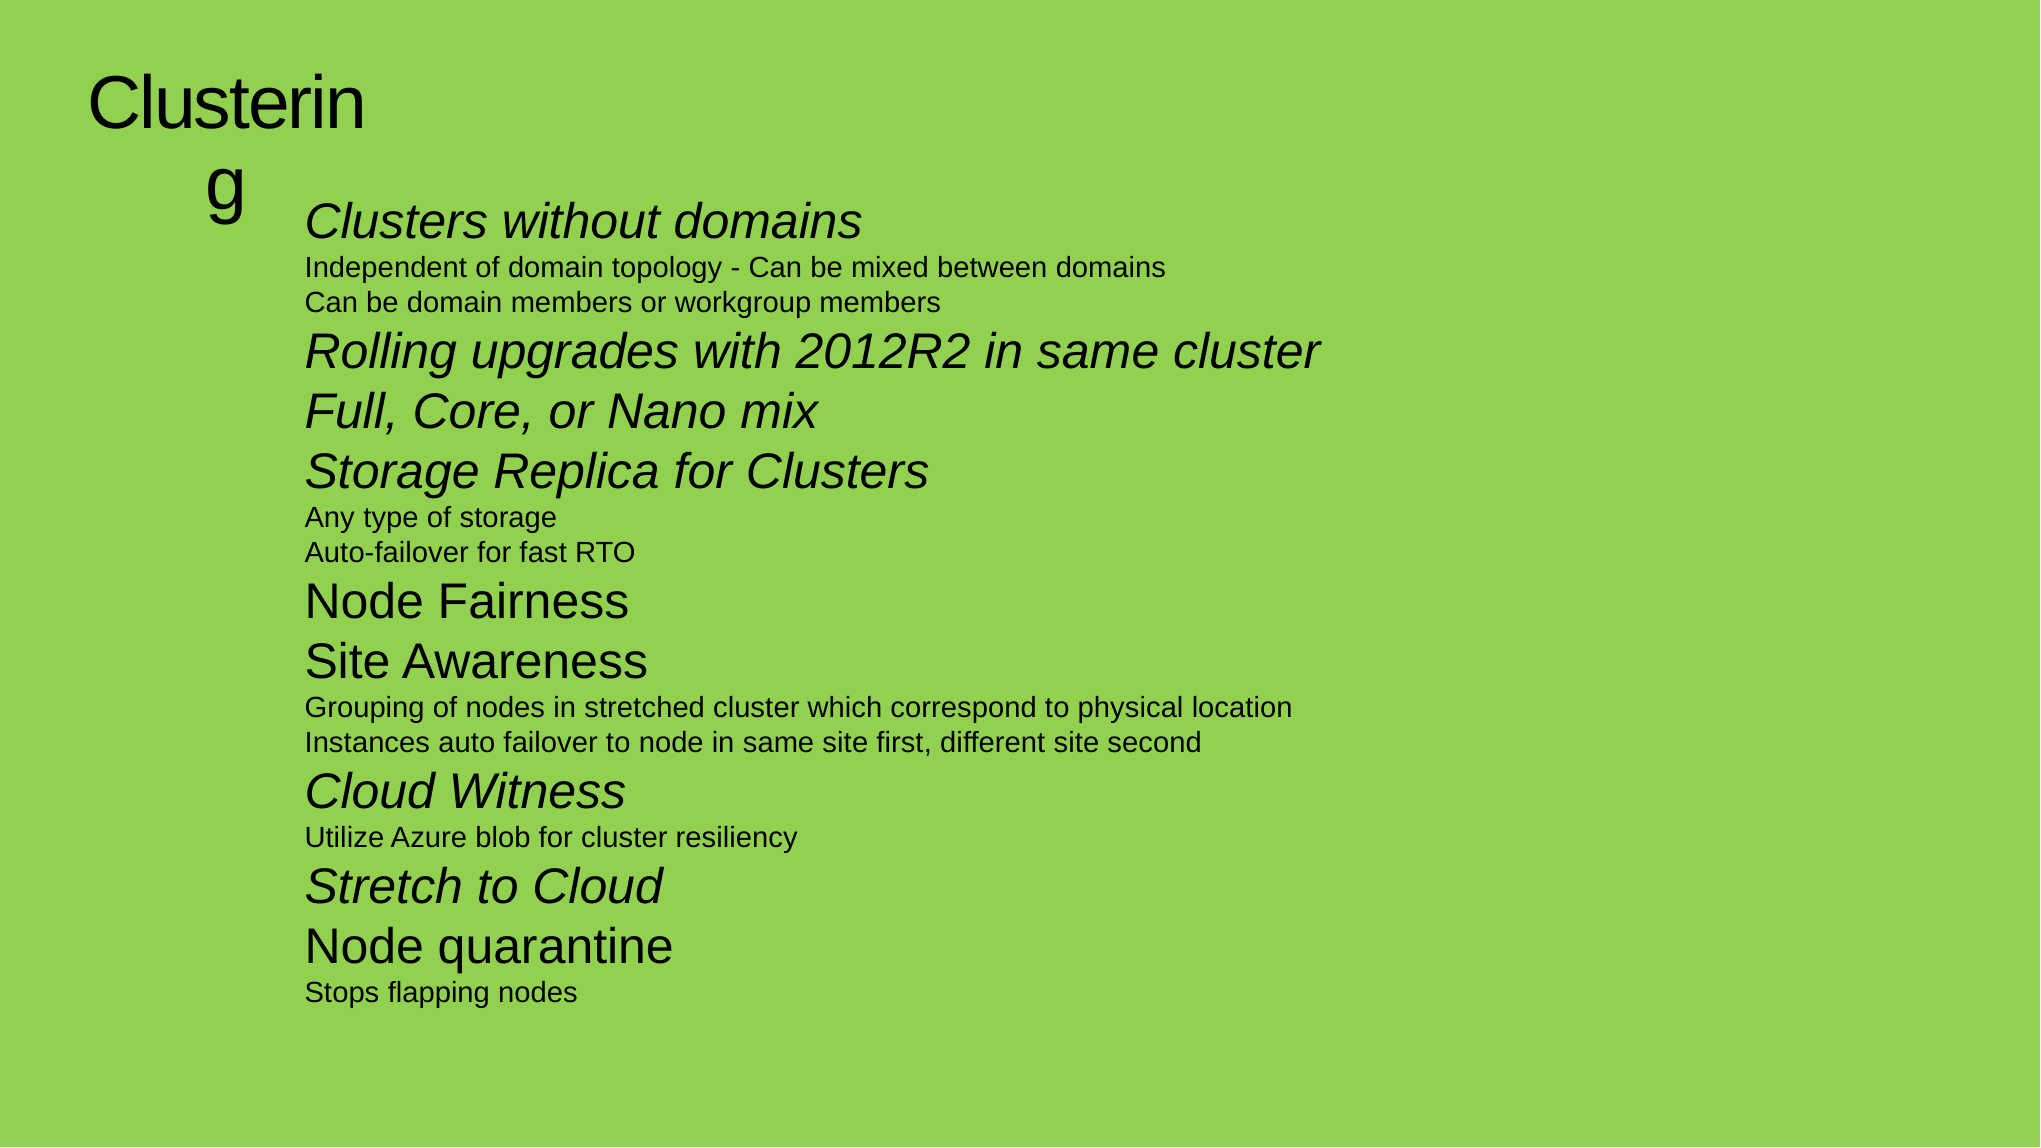

# Clustering
Clusters without domains
Independent of domain topology - Can be mixed between domains
Can be domain members or workgroup members
Rolling upgrades with 2012R2 in same cluster
Full, Core, or Nano mix
Storage Replica for Clusters
Any type of storage
Auto-failover for fast RTO
Node Fairness
Site Awareness
Grouping of nodes in stretched cluster which correspond to physical location
Instances auto failover to node in same site first, different site second
Cloud Witness
Utilize Azure blob for cluster resiliency
Stretch to Cloud
Node quarantine
Stops flapping nodes